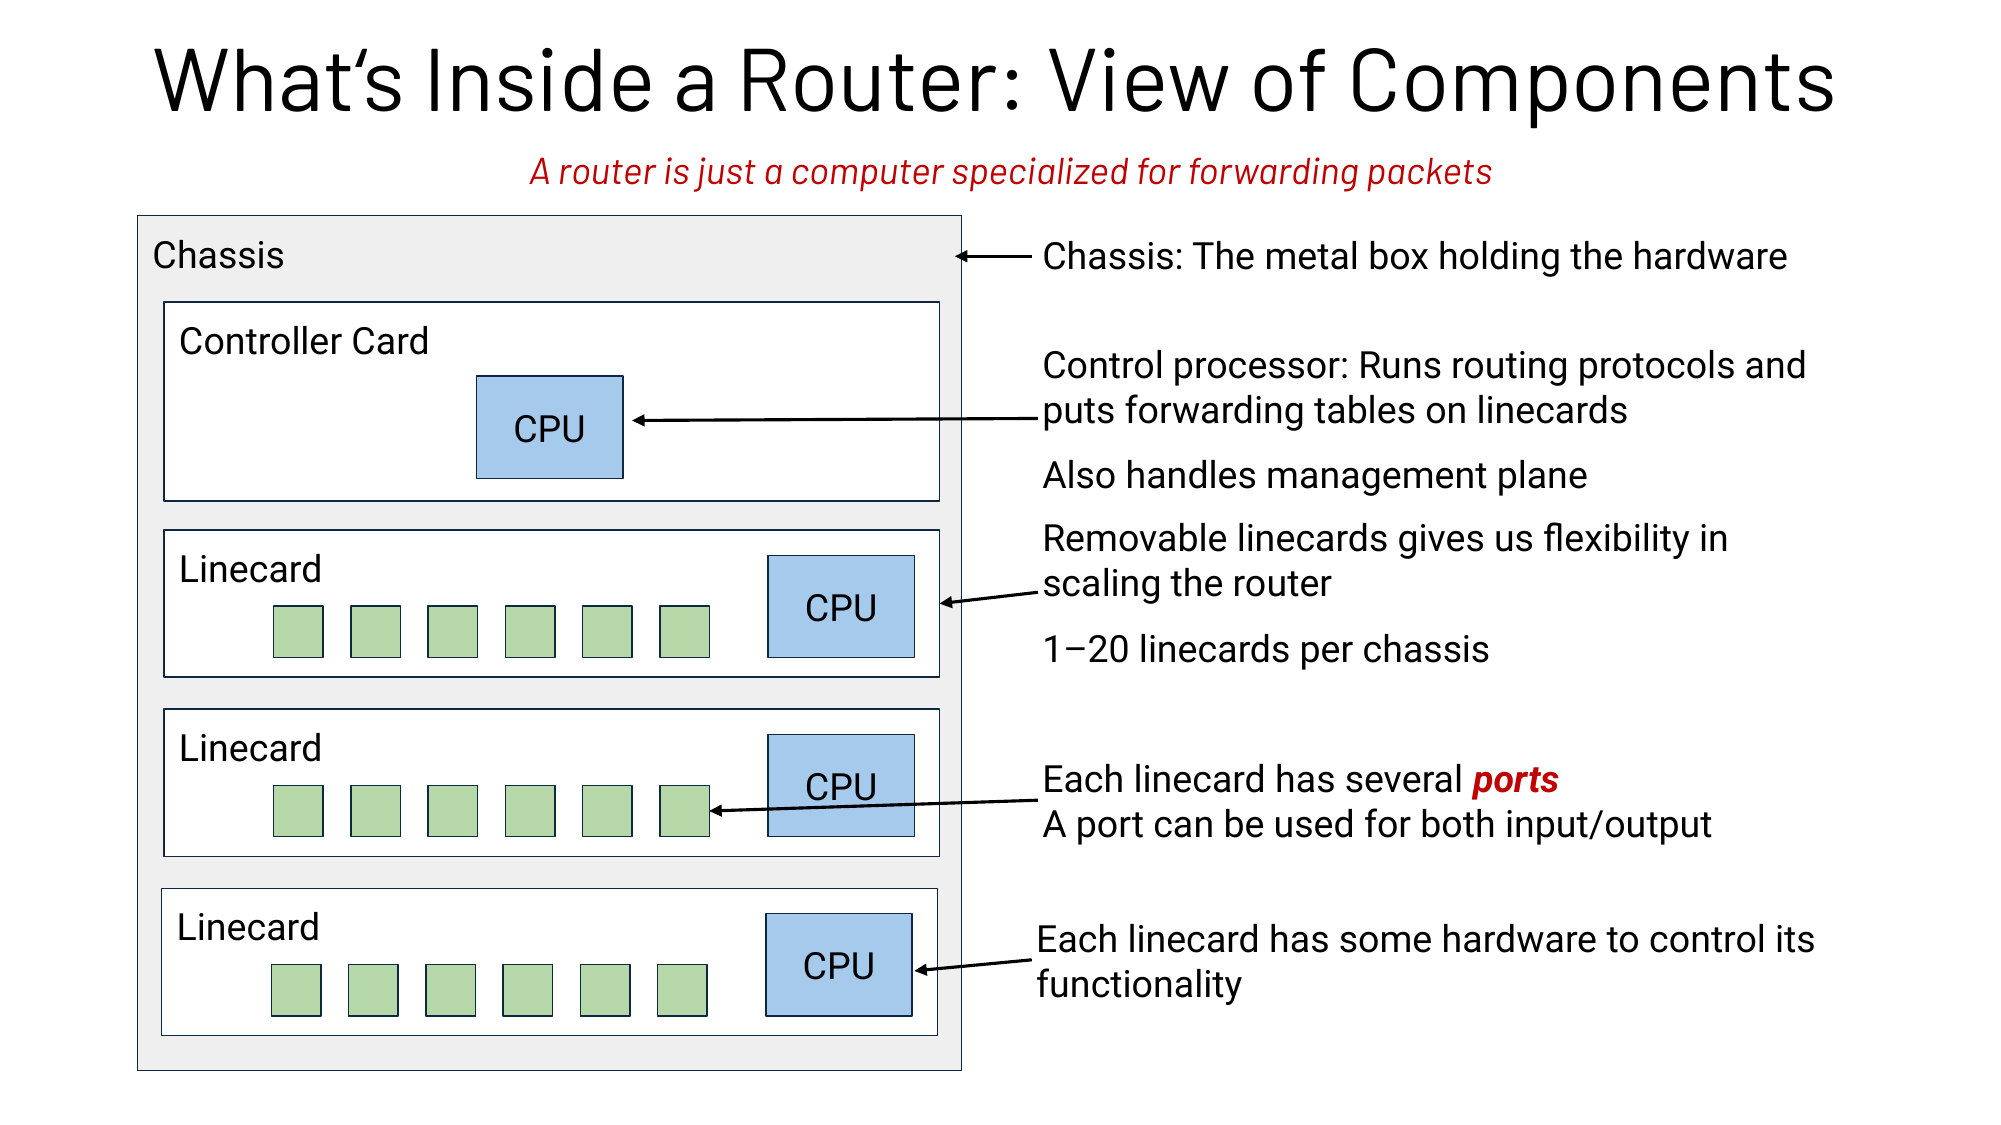

# What‘s Inside a Router: View of Components
A router is just a computer specialized for forwarding packets
Chassis
Controller Card
CPU
Linecard
CPU

Linecard
CPU

Linecard
CPU

Chassis: The metal box holding the hardware
Control processor: Runs routing protocols and puts forwarding tables on linecards
Also handles management plane
Removable linecards gives us flexibility in scaling the router
1–20 linecards per chassis
Each linecard has several ports
A port can be used for both input/output
Each linecard has some hardware to control its functionality